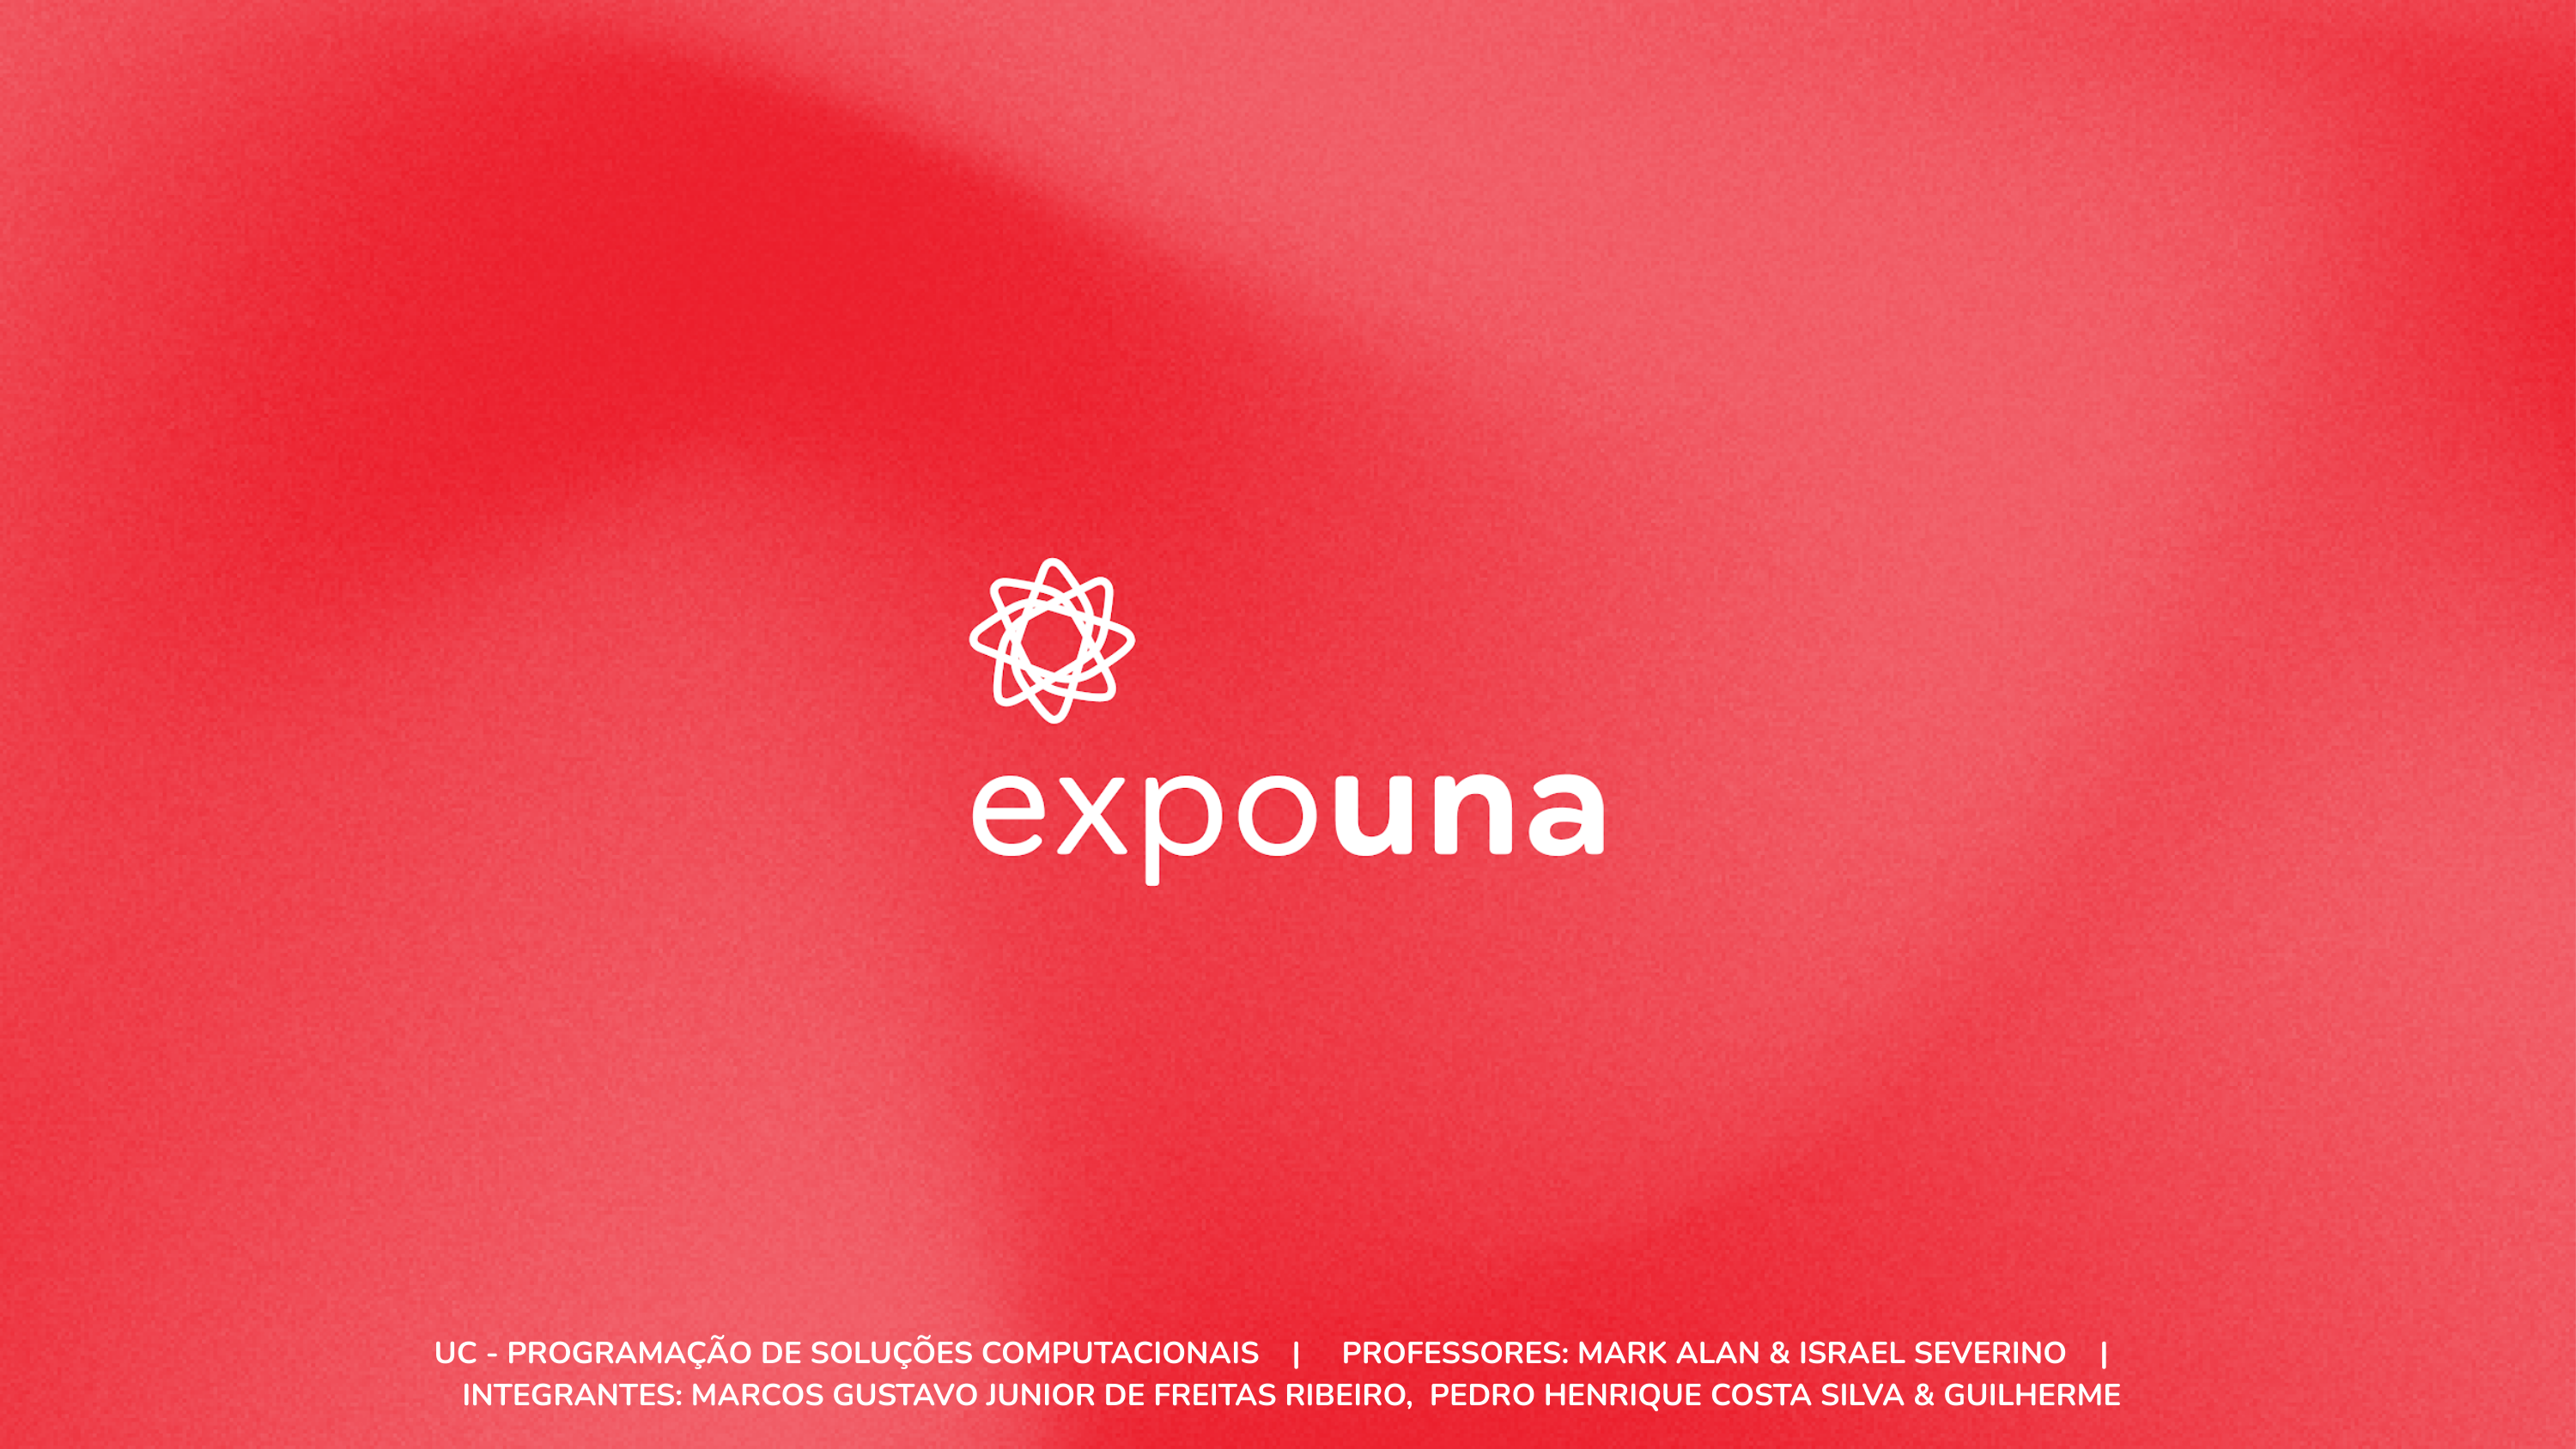

UC - PROGRAMAÇÃO DE SOLUÇÕES COMPUTACIONAIS    |     PROFESSORES: MARK ALAN & ISRAEL SEVERINO    |
 INTEGRANTES: MARCOS GUSTAVO JUNIOR DE FREITAS RIBEIRO,  PEDRO HENRIQUE COSTA SILVA & GUILHERME